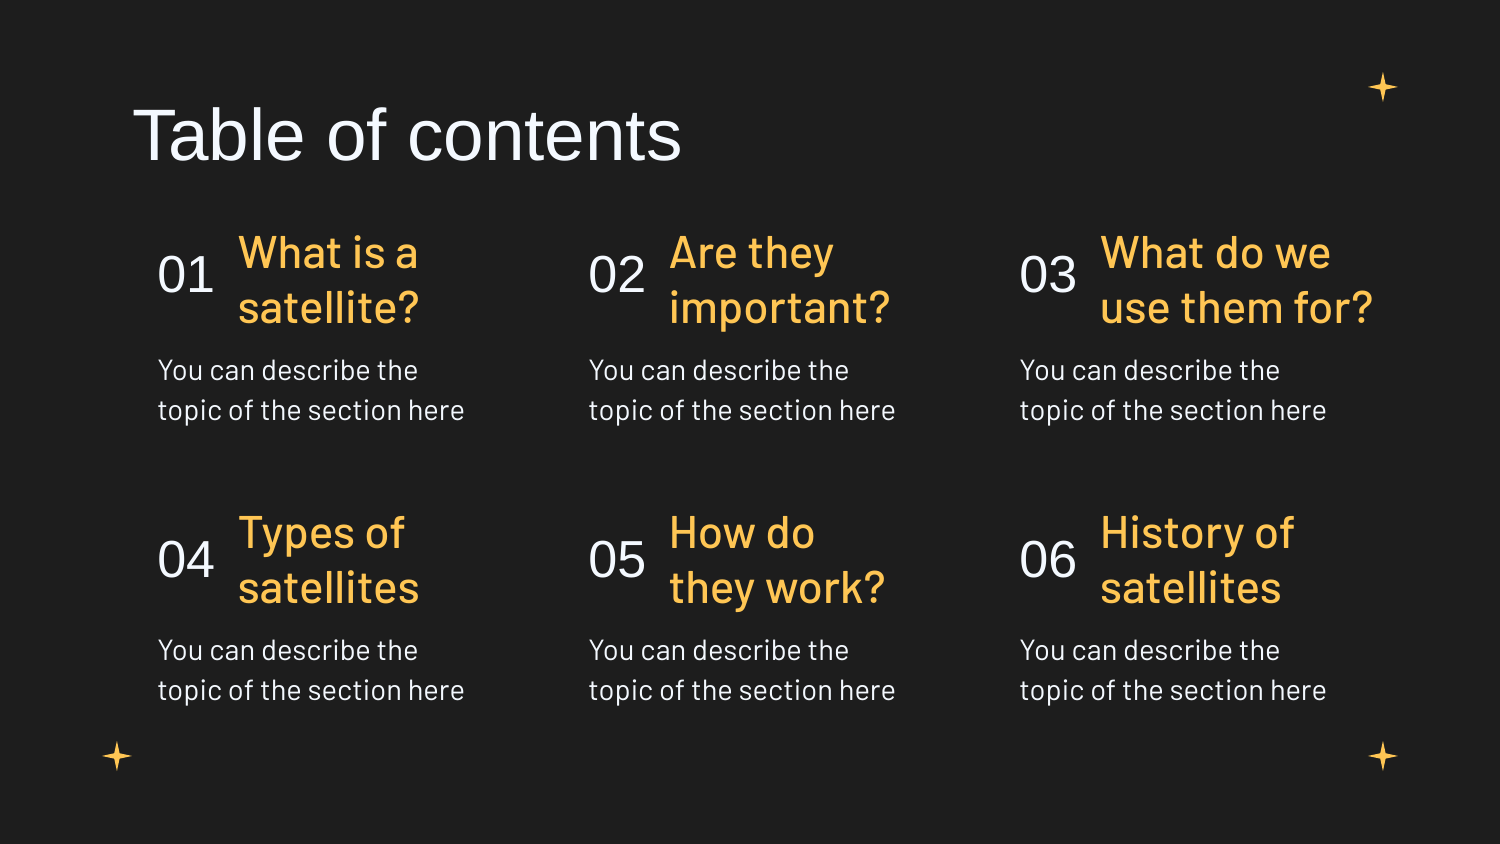

# Table of contents
What is a satellite?
Are they important?
What do we use them for?
01
02
03
You can describe the topic of the section here
You can describe the topic of the section here
You can describe the topic of the section here
Types of satellites
How do they work?
History of satellites
04
05
06
You can describe the topic of the section here
You can describe the topic of the section here
You can describe the topic of the section here